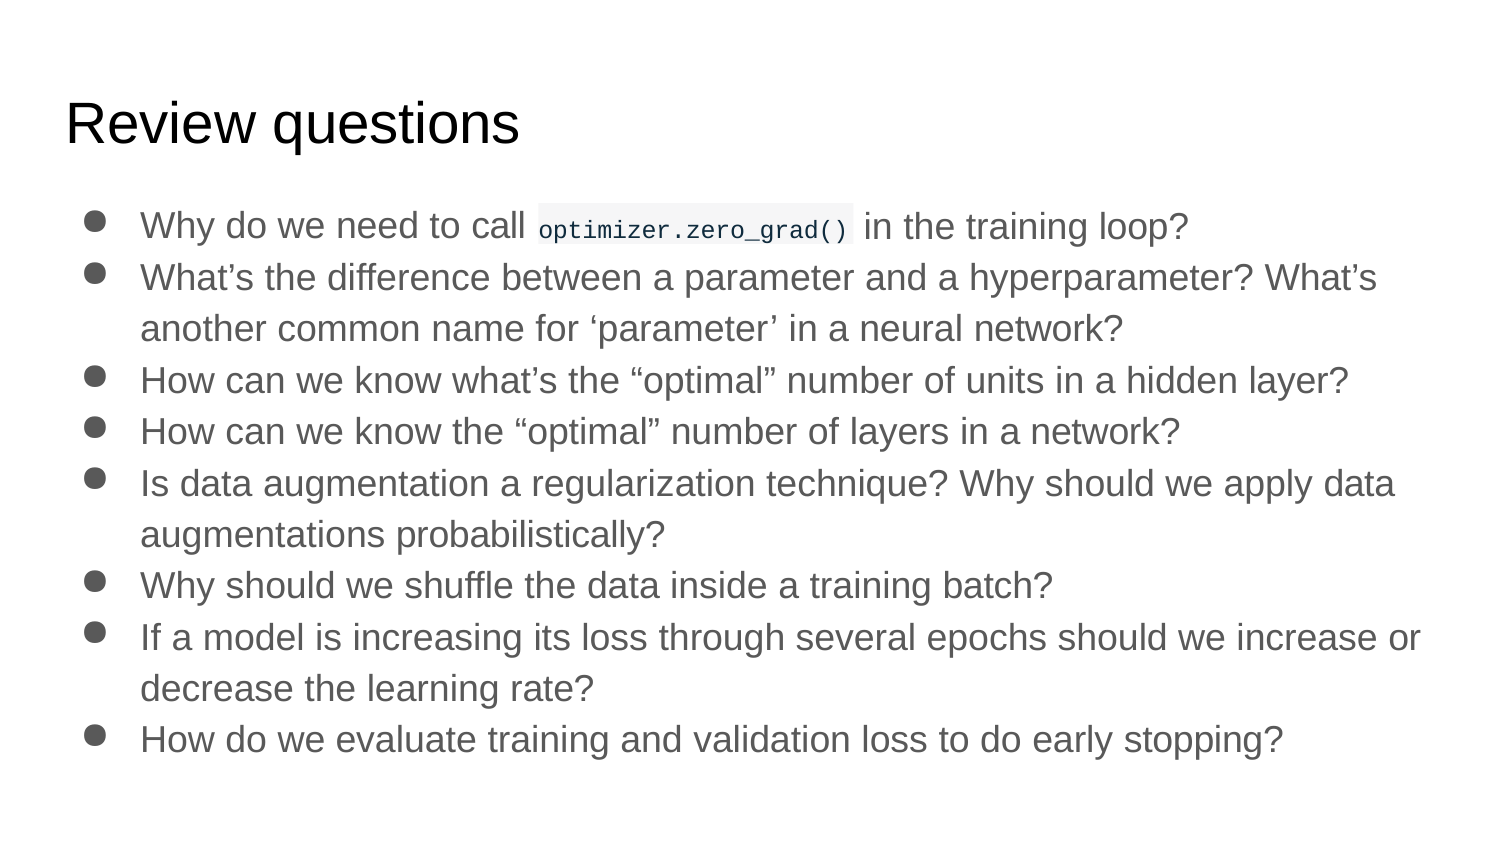

# Review questions
Why do we need to call
What’s the difference between a parameter and a hyperparameter? What’s another common name for ‘parameter’ in a neural network?
How can we know what’s the “optimal” number of units in a hidden layer?
How can we know the “optimal” number of layers in a network?
Is data augmentation a regularization technique? Why should we apply data augmentations probabilistically?
Why should we shuffle the data inside a training batch?
If a model is increasing its loss through several epochs should we increase or decrease the learning rate?
How do we evaluate training and validation loss to do early stopping?
in the training loop?
optimizer.zero_grad()